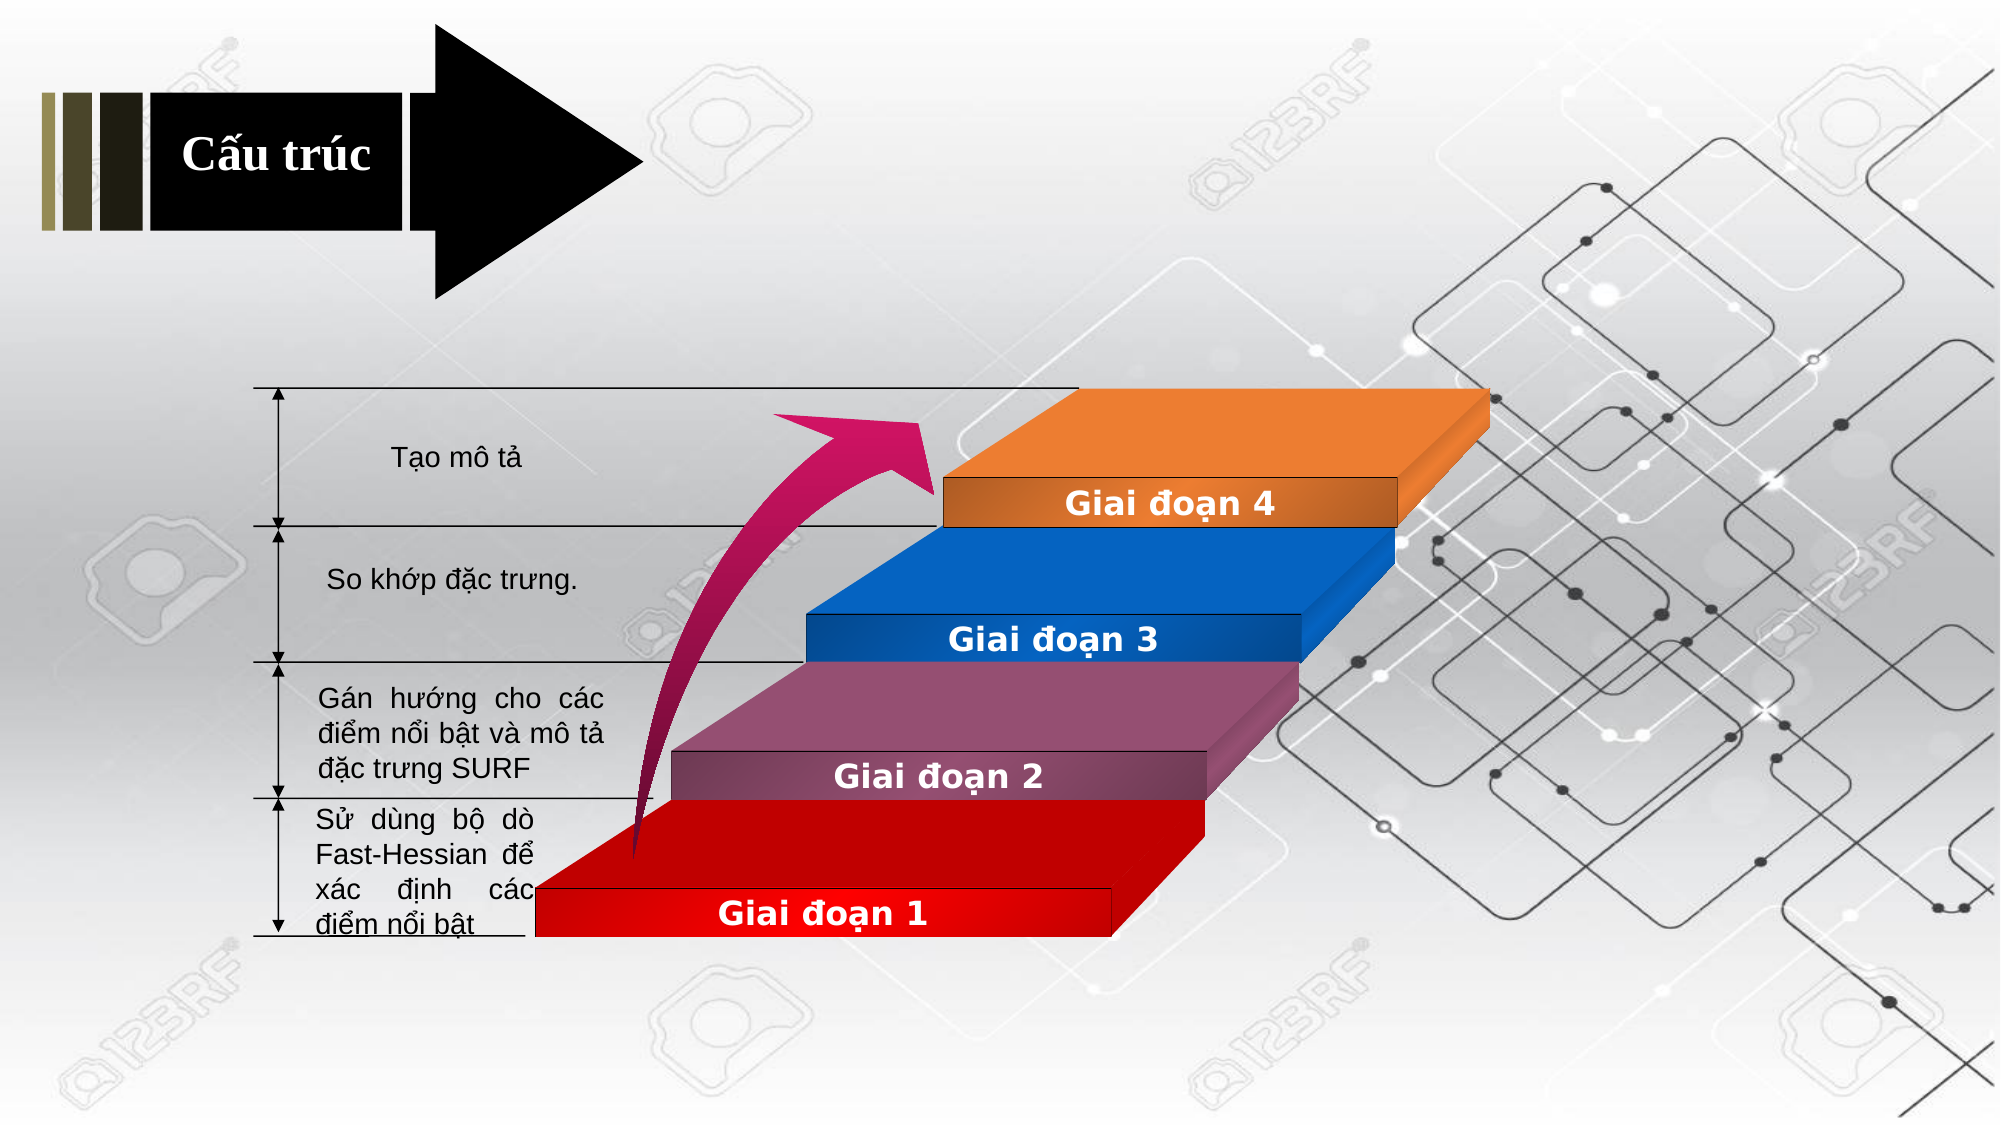

Cấu trúc

Giai đoạn 4

Giai đoạn 3

Giai đoạn 2

Giai đoạn 1
Tạo mô tả

So khớp đặc trưng.

Gán hướng cho các điểm nổi bật và mô tả đặc trưng SURF
Sử dùng bộ dò Fast-Hessian để xác định các điểm nổi bật